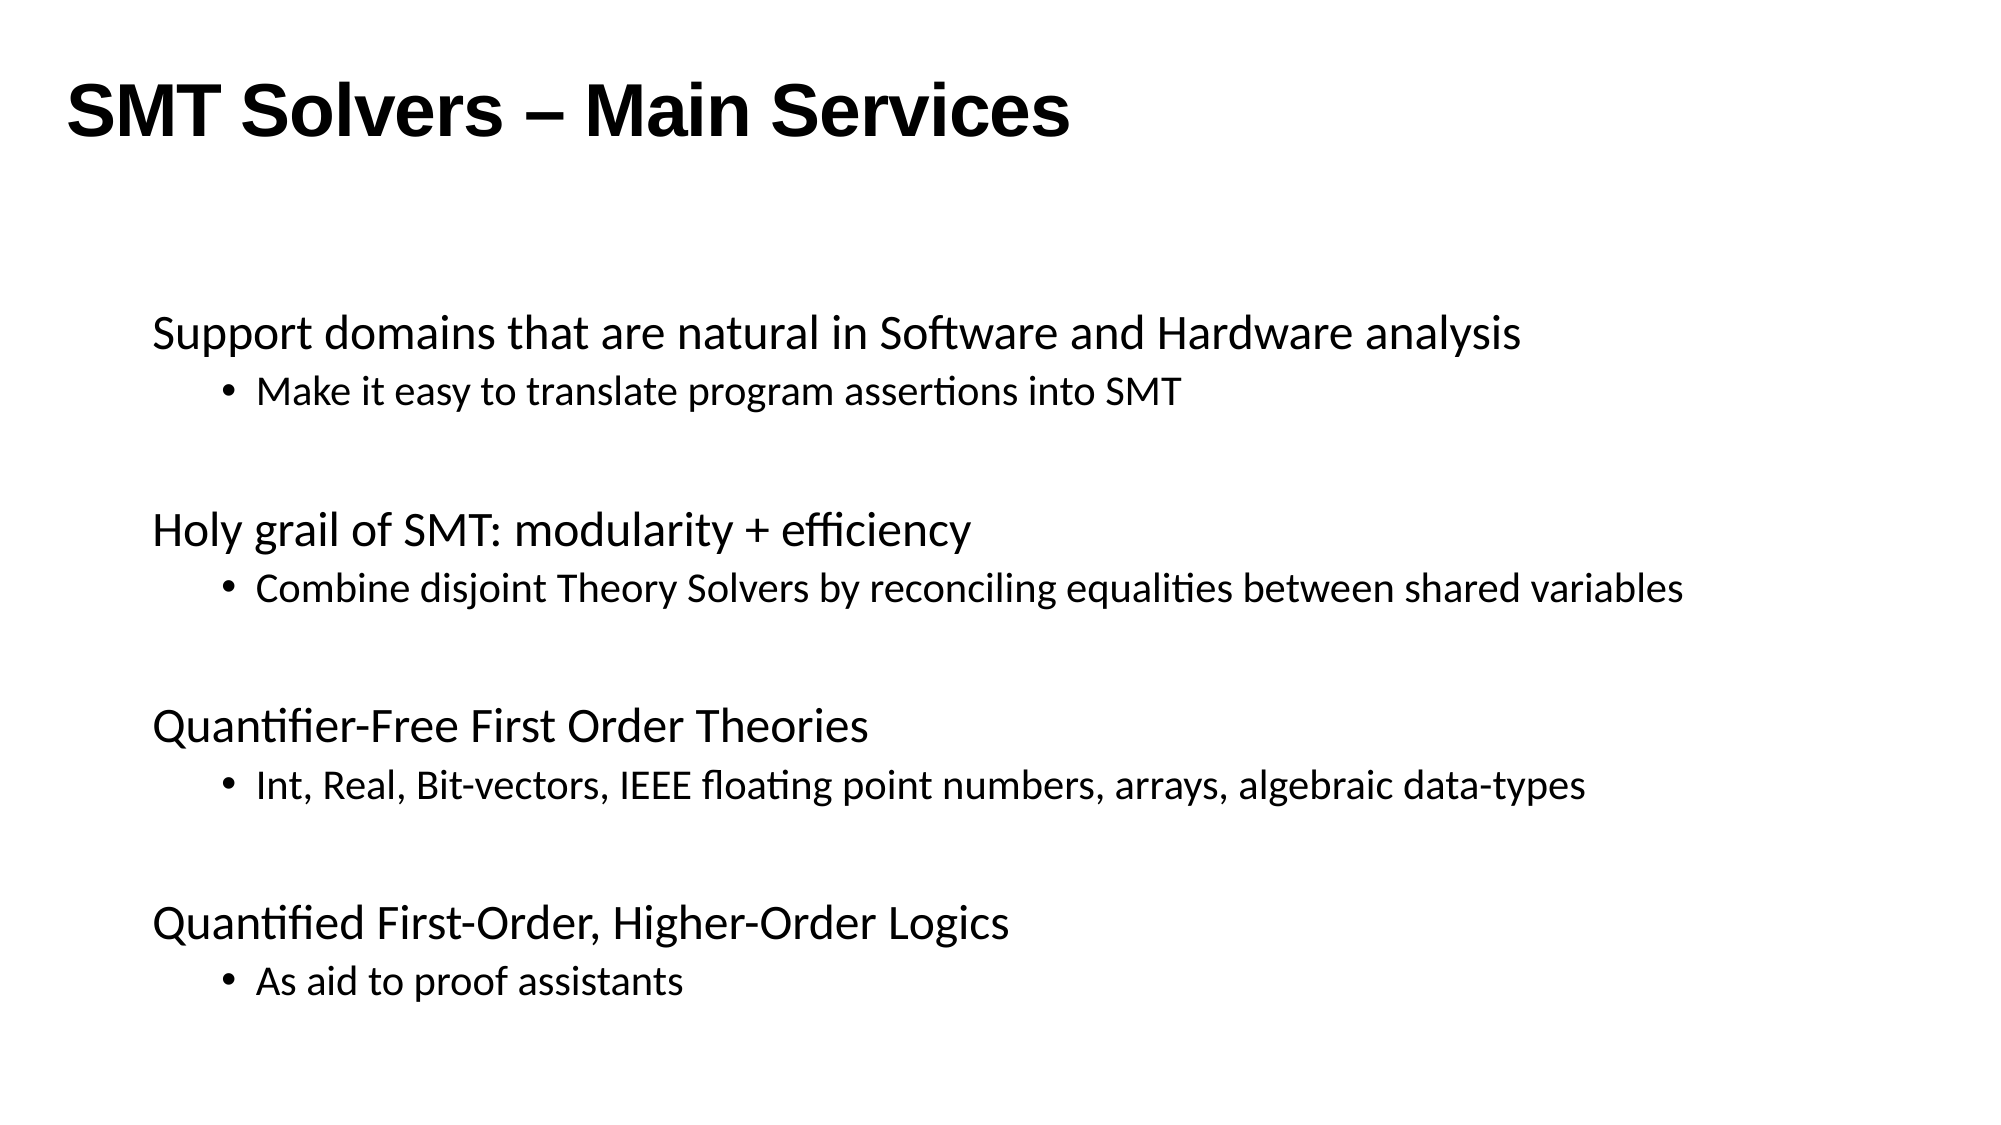

SMT Solvers – Main Services
Support domains that are natural in Software and Hardware analysis
Make it easy to translate program assertions into SMT

Holy grail of SMT: modularity + efficiency
Combine disjoint Theory Solvers by reconciling equalities between shared variables

Quantifier-Free First Order Theories
Int, Real, Bit-vectors, IEEE floating point numbers, arrays, algebraic data-types

Quantified First-Order, Higher-Order Logics
As aid to proof assistants